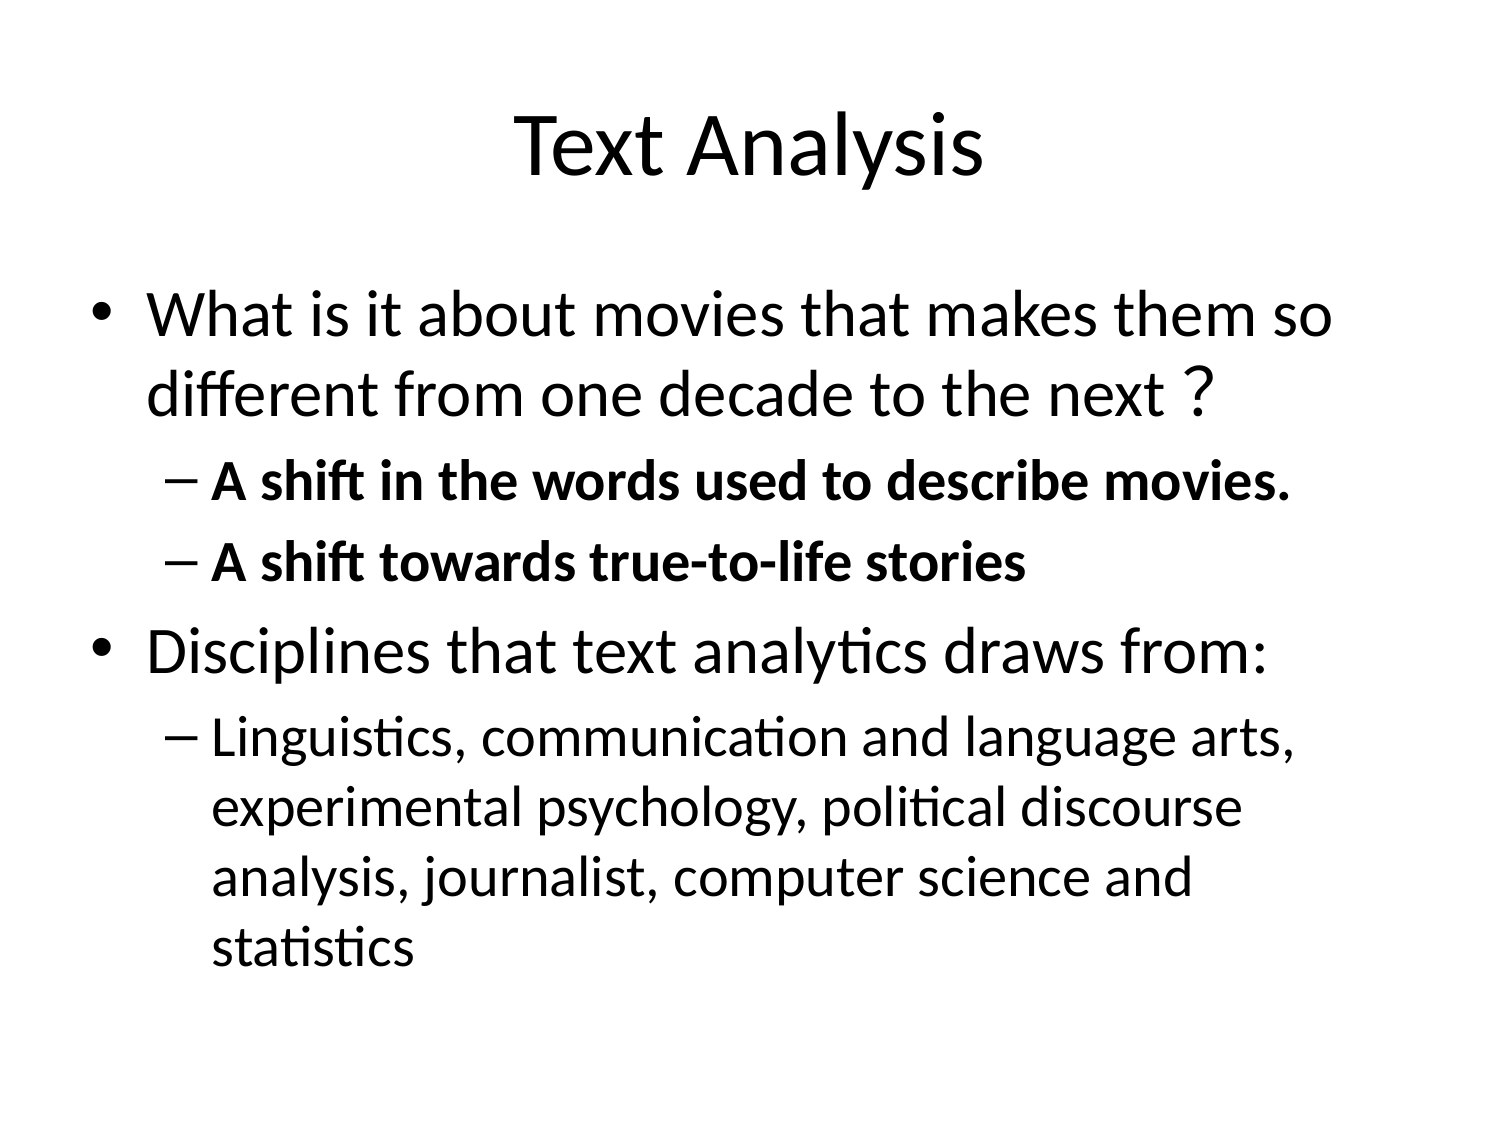

# Text Analysis
What is it about movies that makes them so different from one decade to the next？
A shift in the words used to describe movies.
A shift towards true-to-life stories
Disciplines that text analytics draws from:
Linguistics, communication and language arts, experimental psychology, political discourse analysis, journalist, computer science and statistics